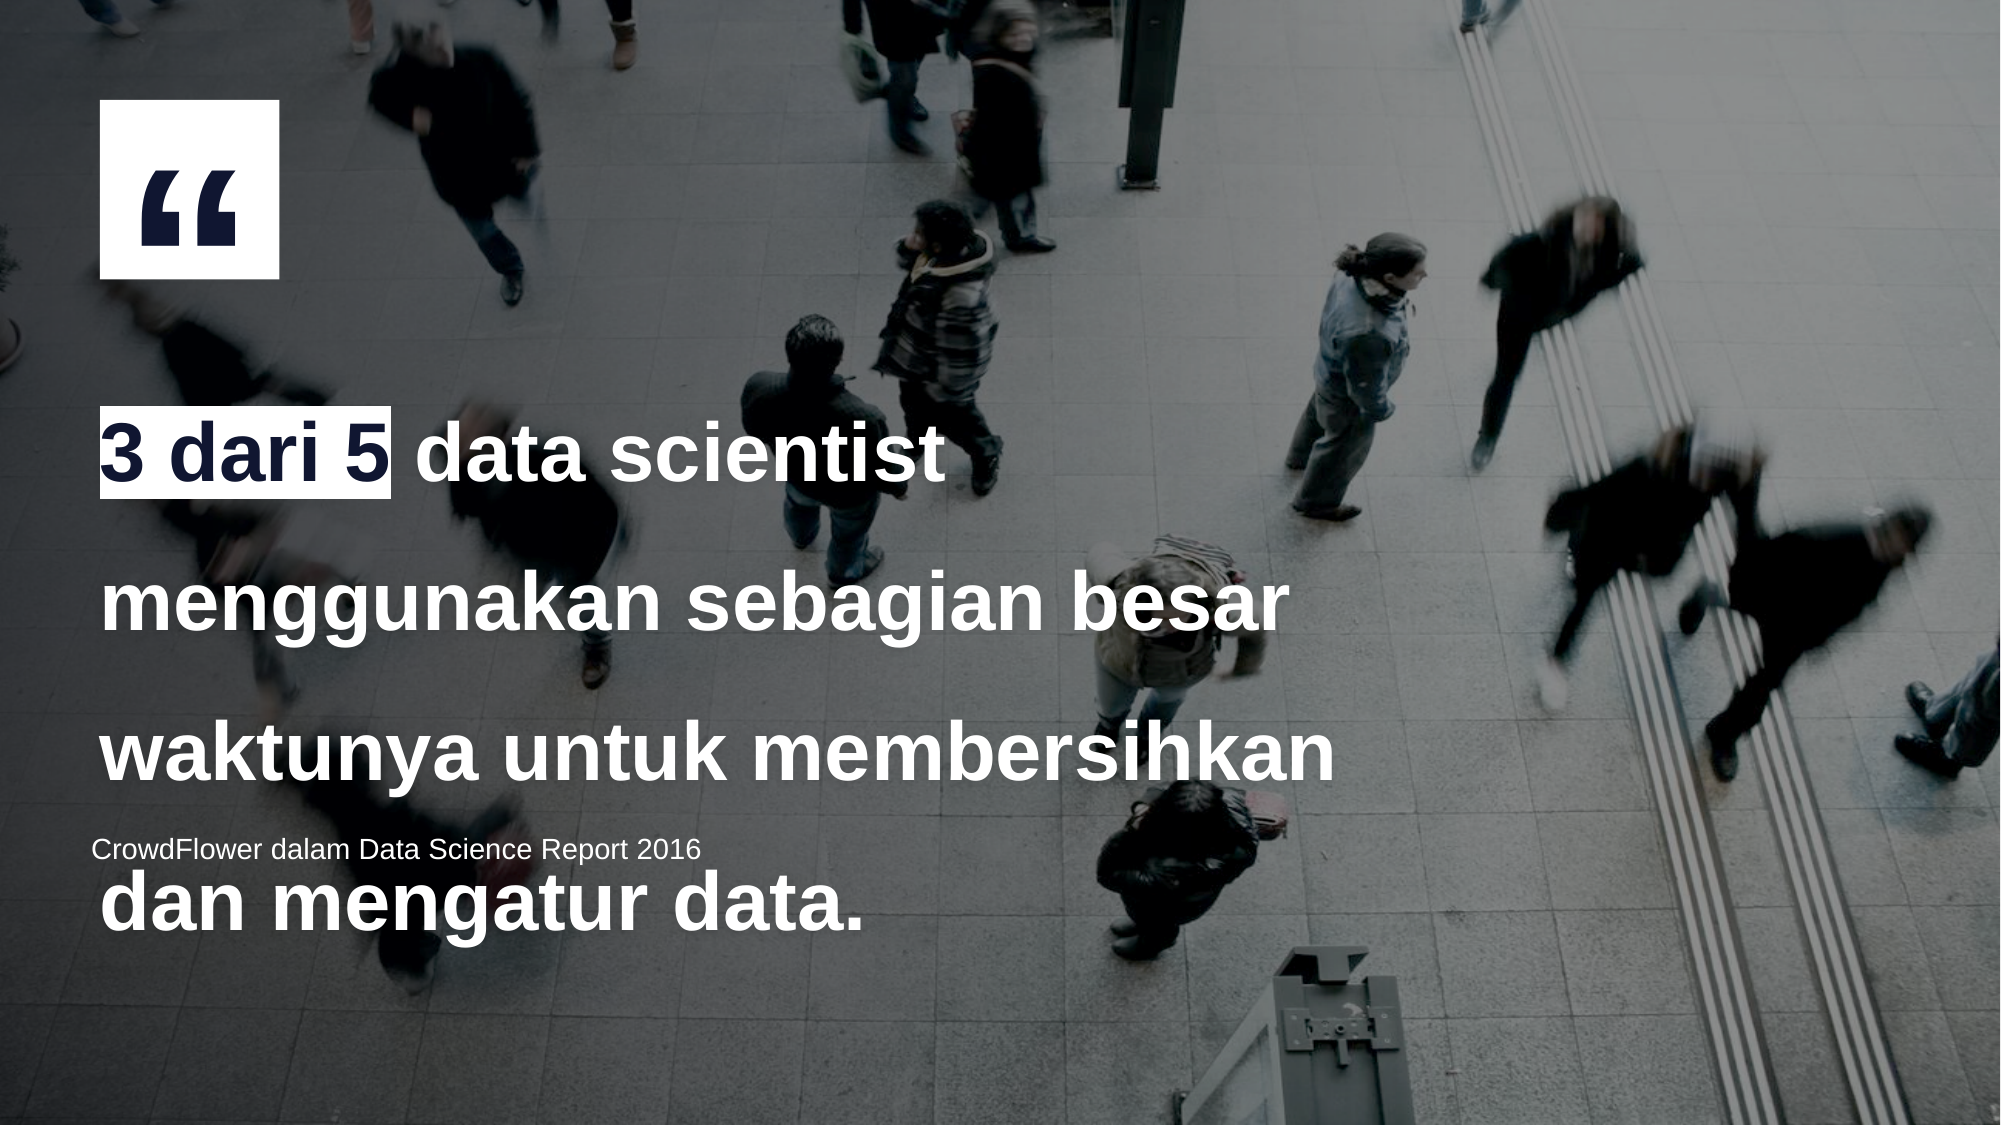

3 dari 5 data scientist menggunakan sebagian besar waktunya untuk membersihkan dan mengatur data.
CrowdFlower dalam Data Science Report 2016